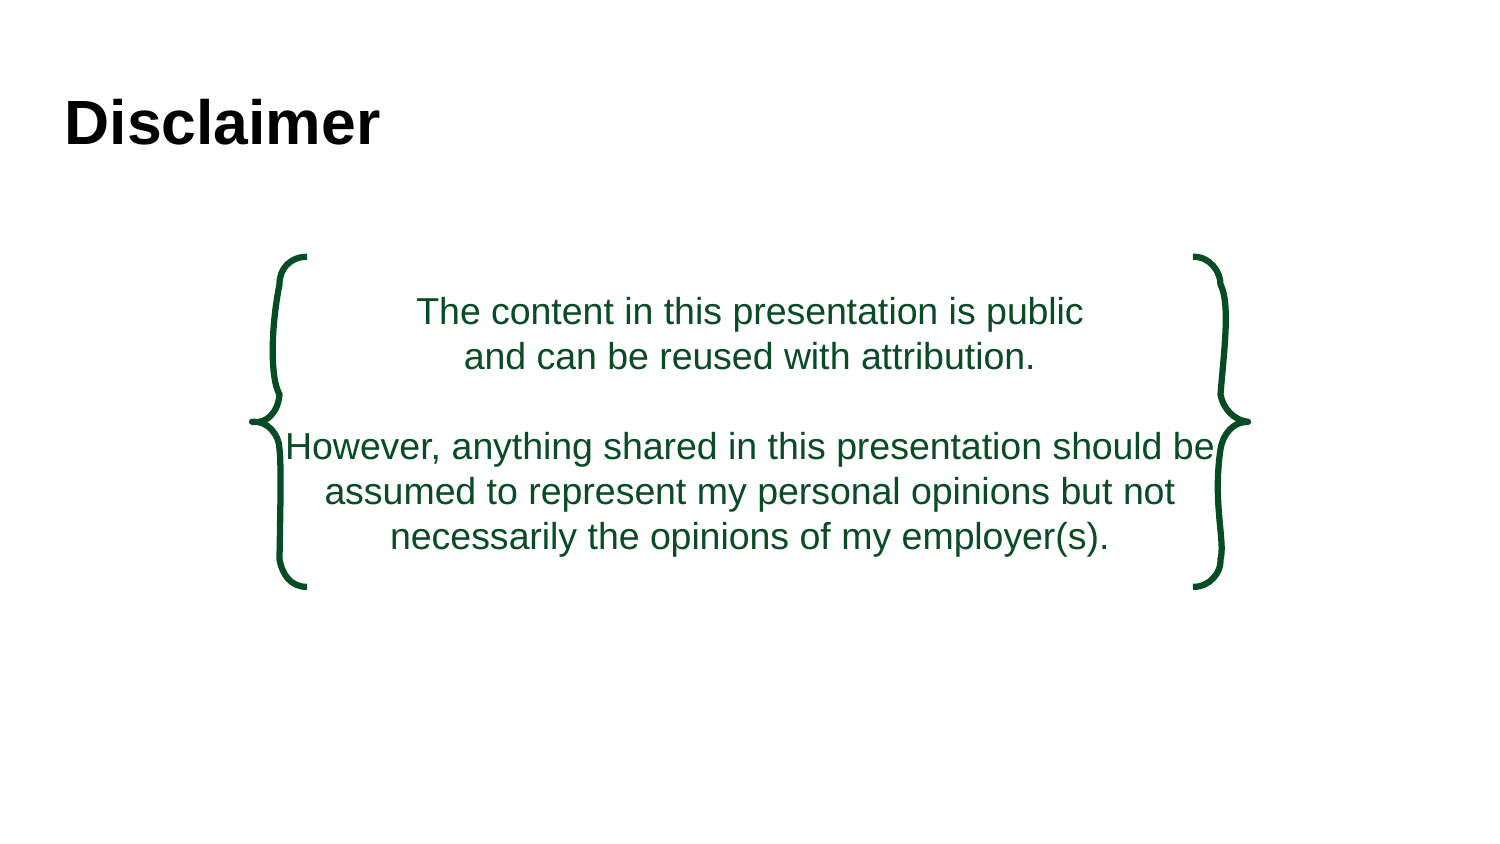

# Disclaimer
The content in this presentation is public
and can be reused with attribution.

However, anything shared in this presentation should be assumed to represent my personal opinions but not necessarily the opinions of my employer(s).